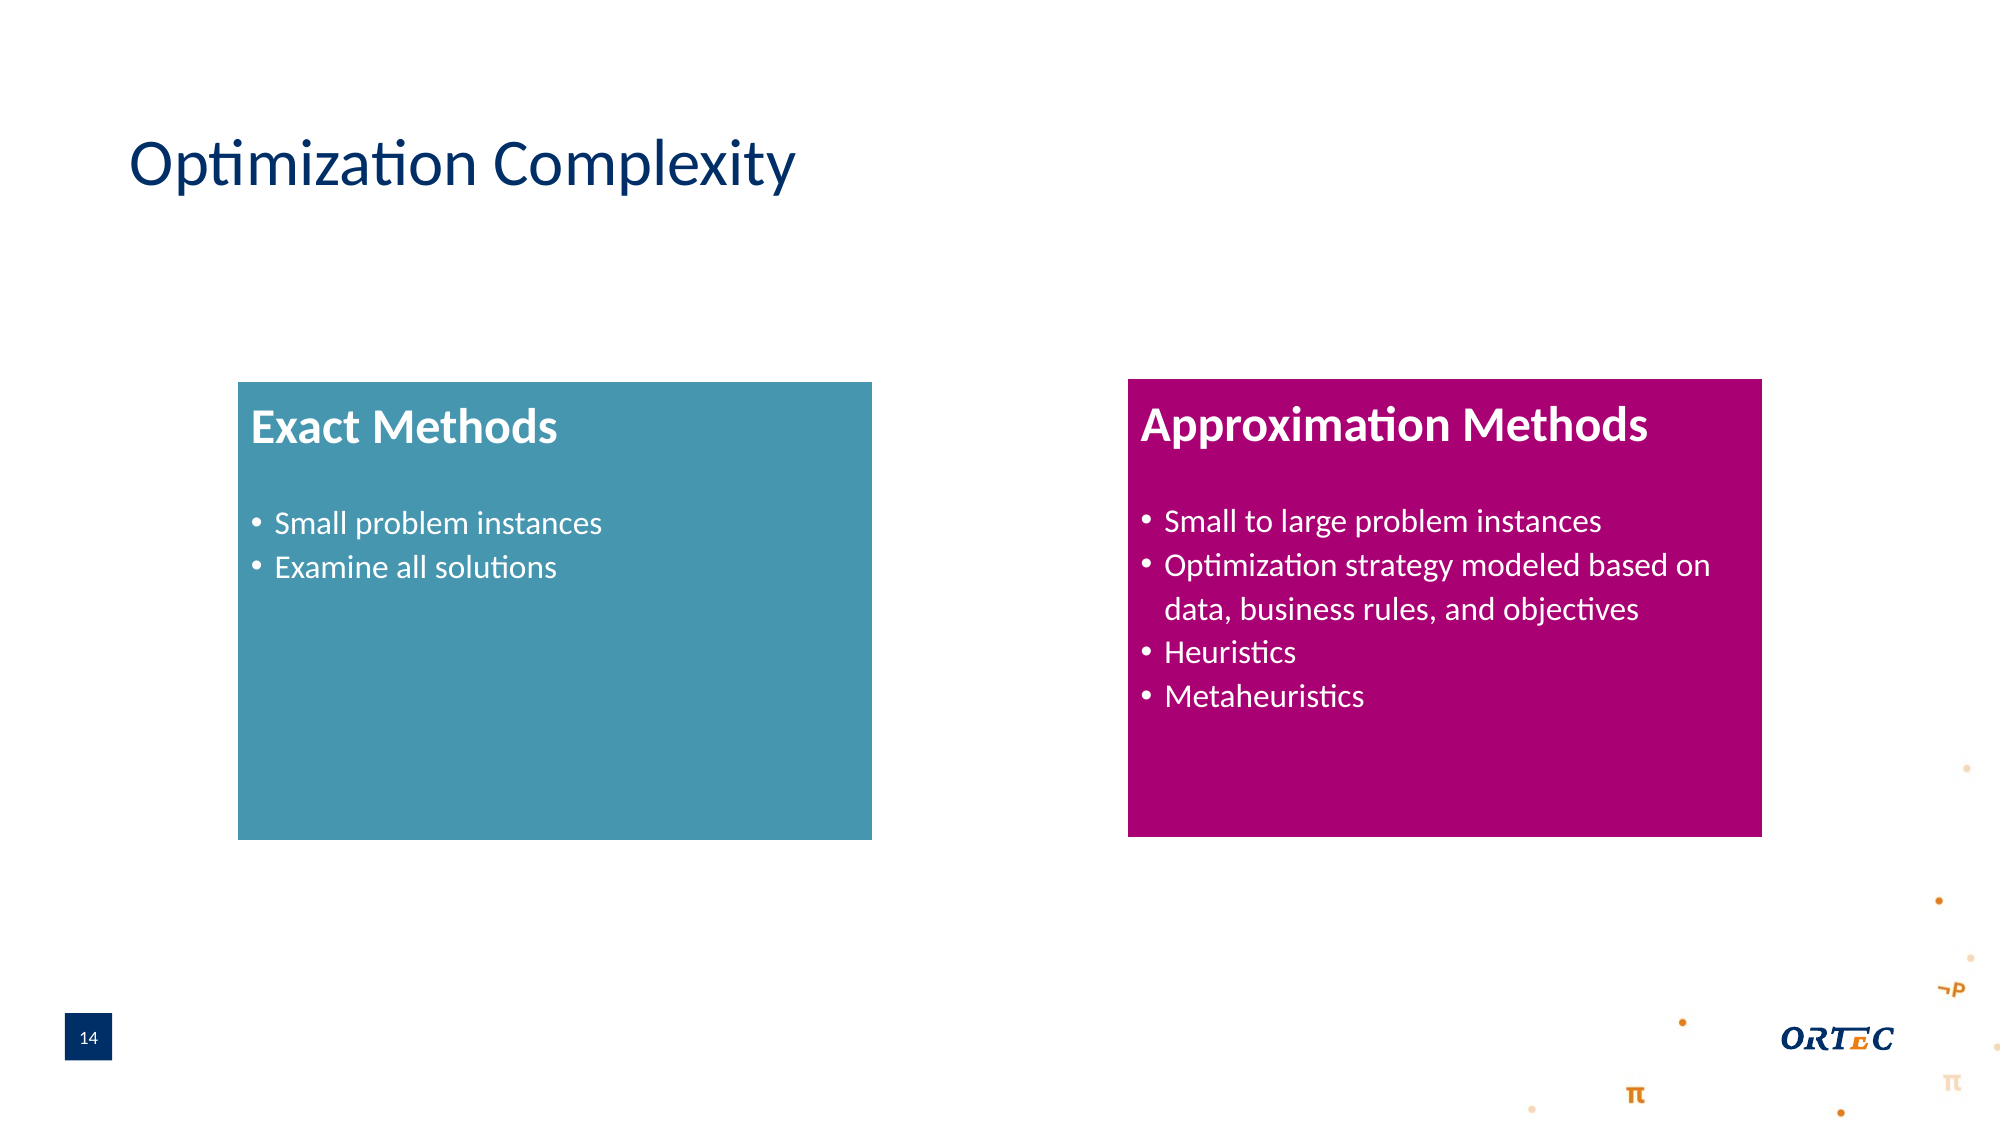

# Optimization Complexity
Approximation Methods

Small to large problem instances
Optimization strategy modeled based on data, business rules, and objectives
Heuristics
Metaheuristics
Exact Methods

Small problem instances
Examine all solutions
14